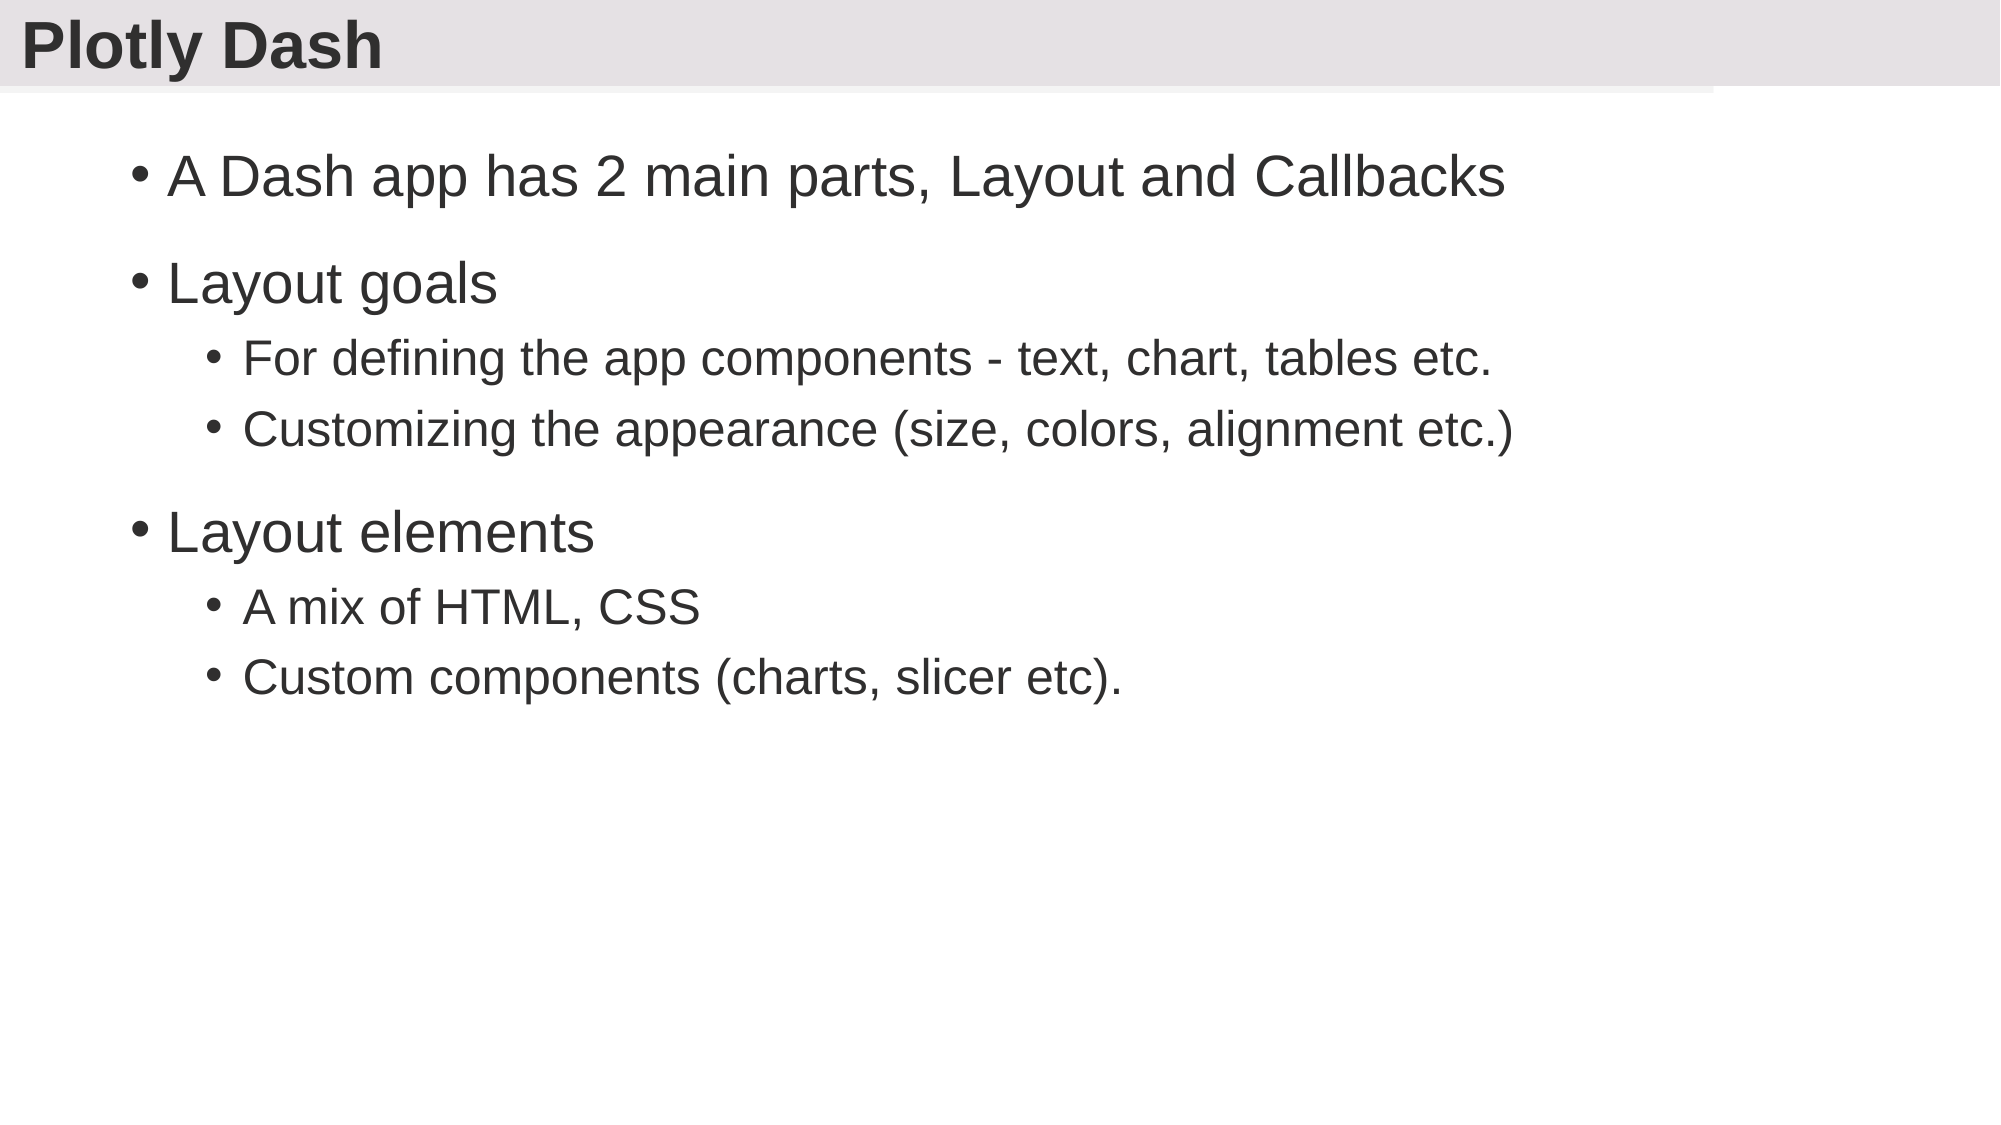

# Plotly Dash
A Dash app has 2 main parts, Layout and Callbacks
Layout goals
For defining the app components - text, chart, tables etc.
Customizing the appearance (size, colors, alignment etc.)
Layout elements
A mix of HTML, CSS
Custom components (charts, slicer etc).